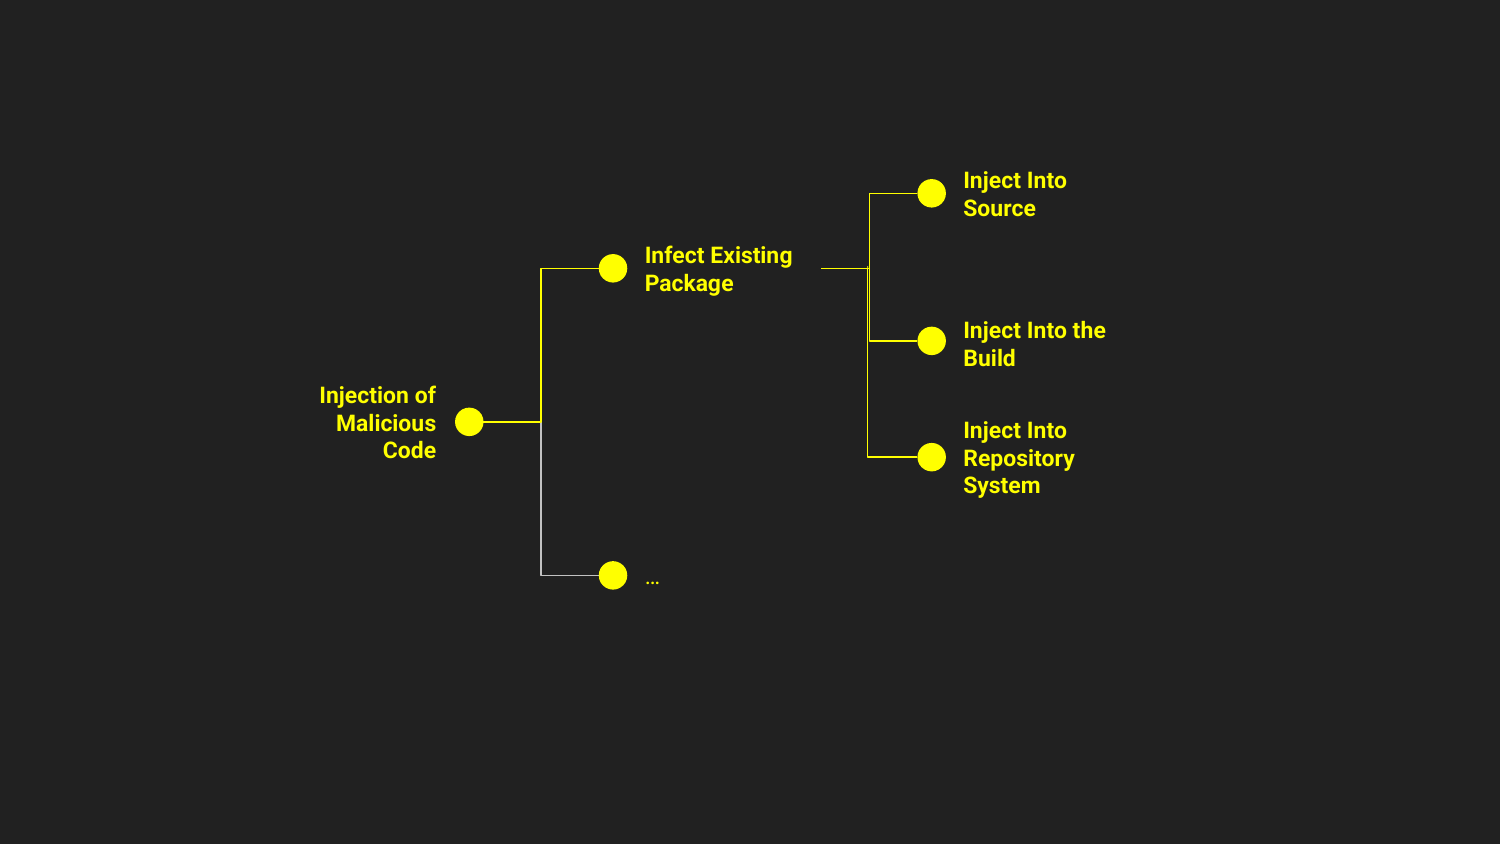

Inject Into Source

Infect Existing Package

Inject Into the Build

Injection of Malicious Code

Inject Into Repository System

…